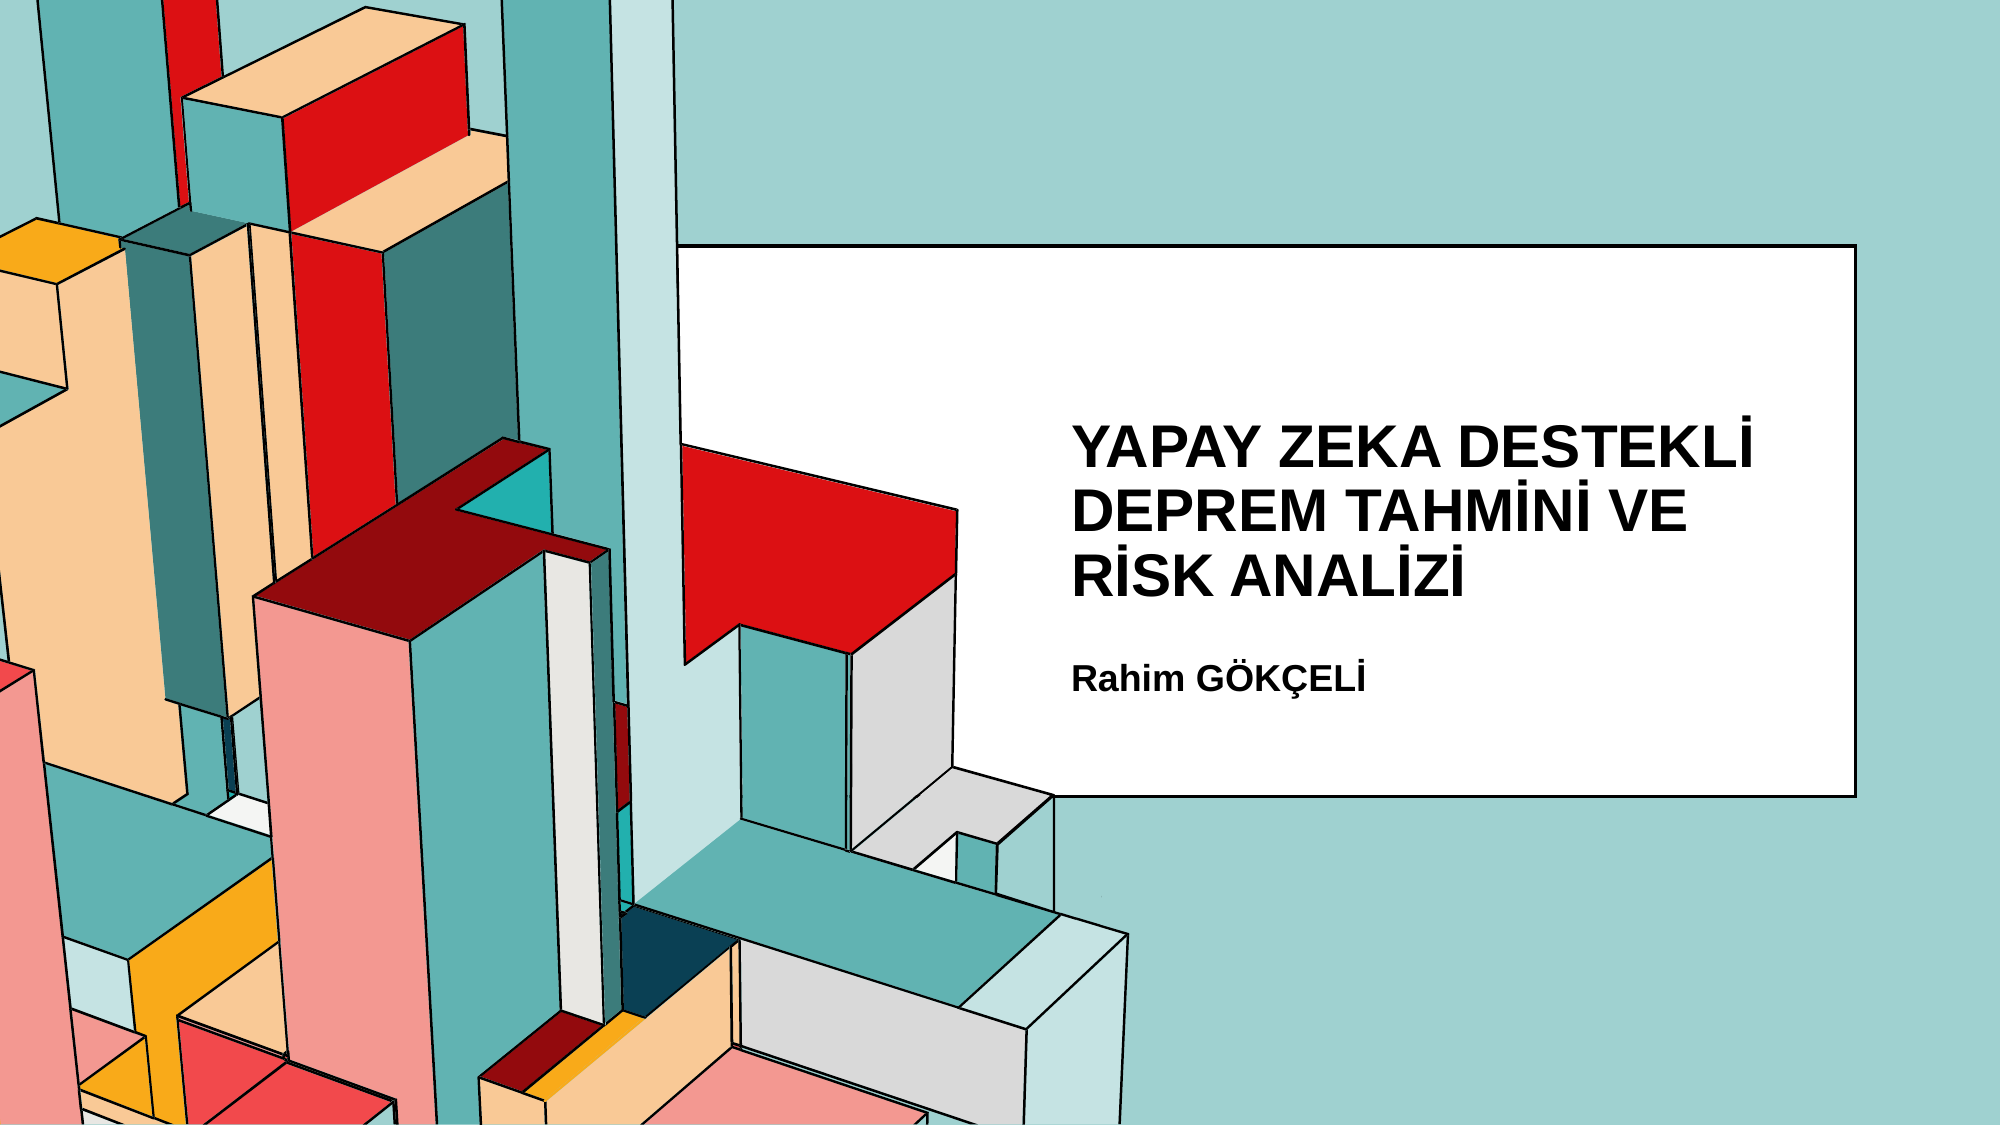

# Yapay zeka destekli deprem tahmini ve risk analizi
Rahim GÖKÇELİ